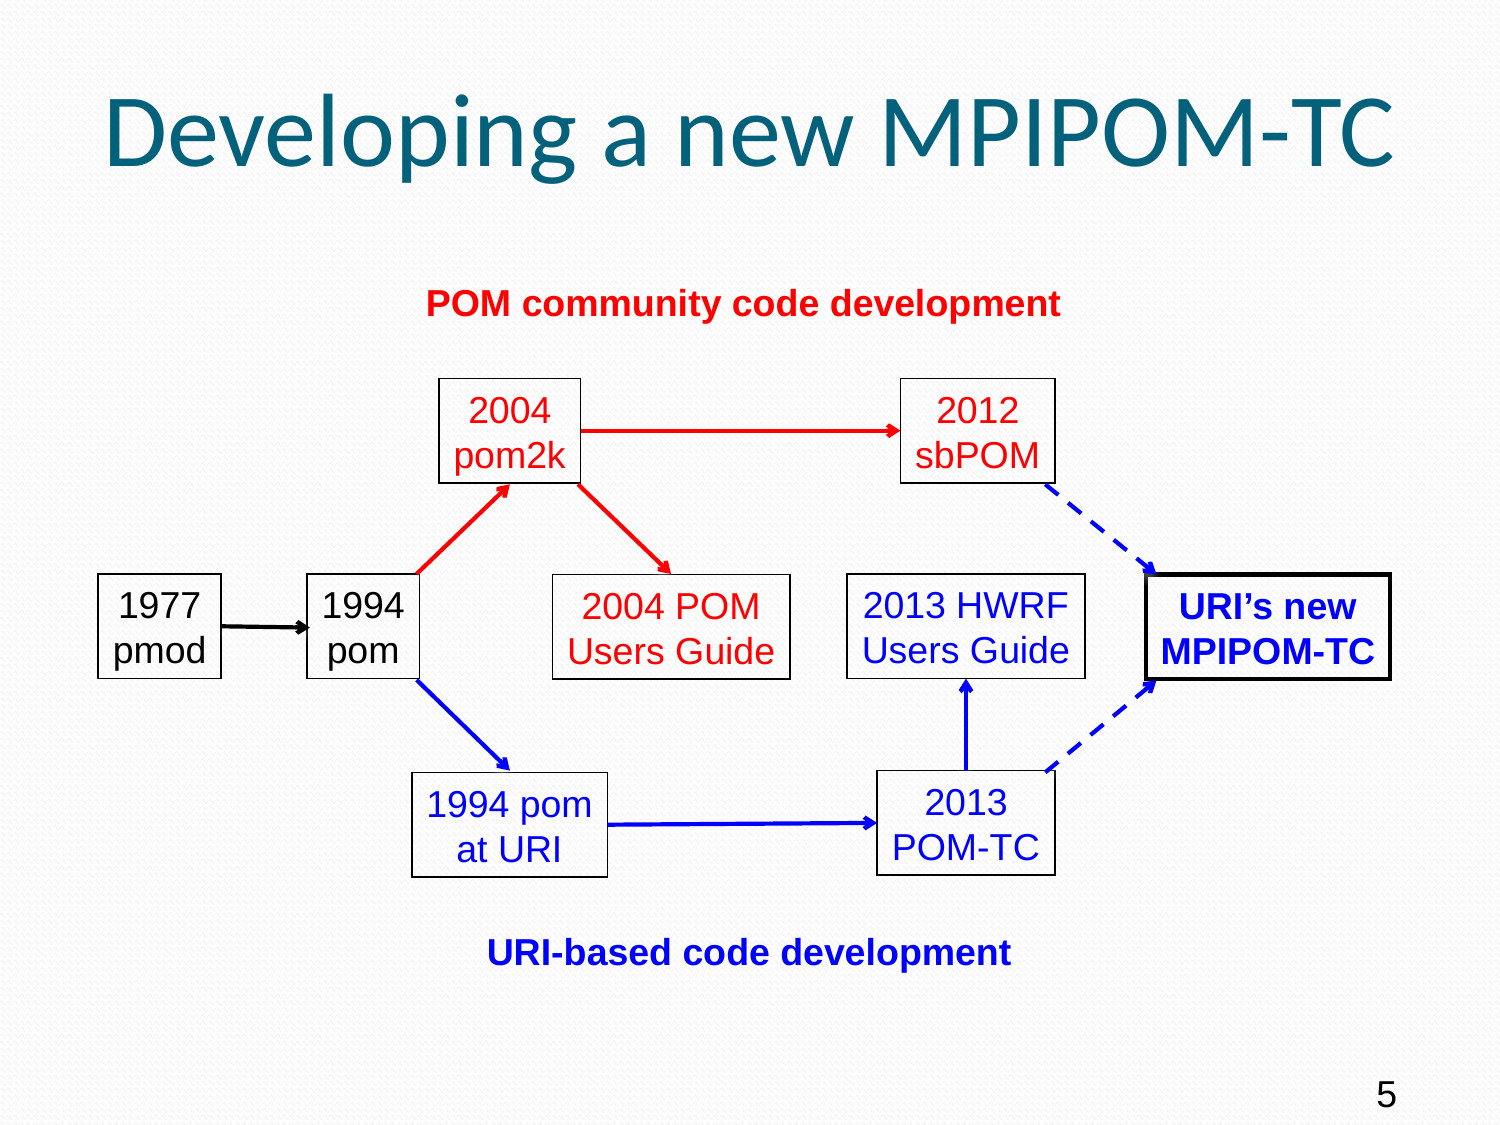

# Developing a new MPIPOM-TC
POM community code development
2004
pom2k
2012
sbPOM
1977
pmod
1994
pom
2013 HWRF
Users Guide
2004 POM
Users Guide
URI’s new
MPIPOM-TC
2013
POM-TC
1994 pom
at URI
URI-based code development